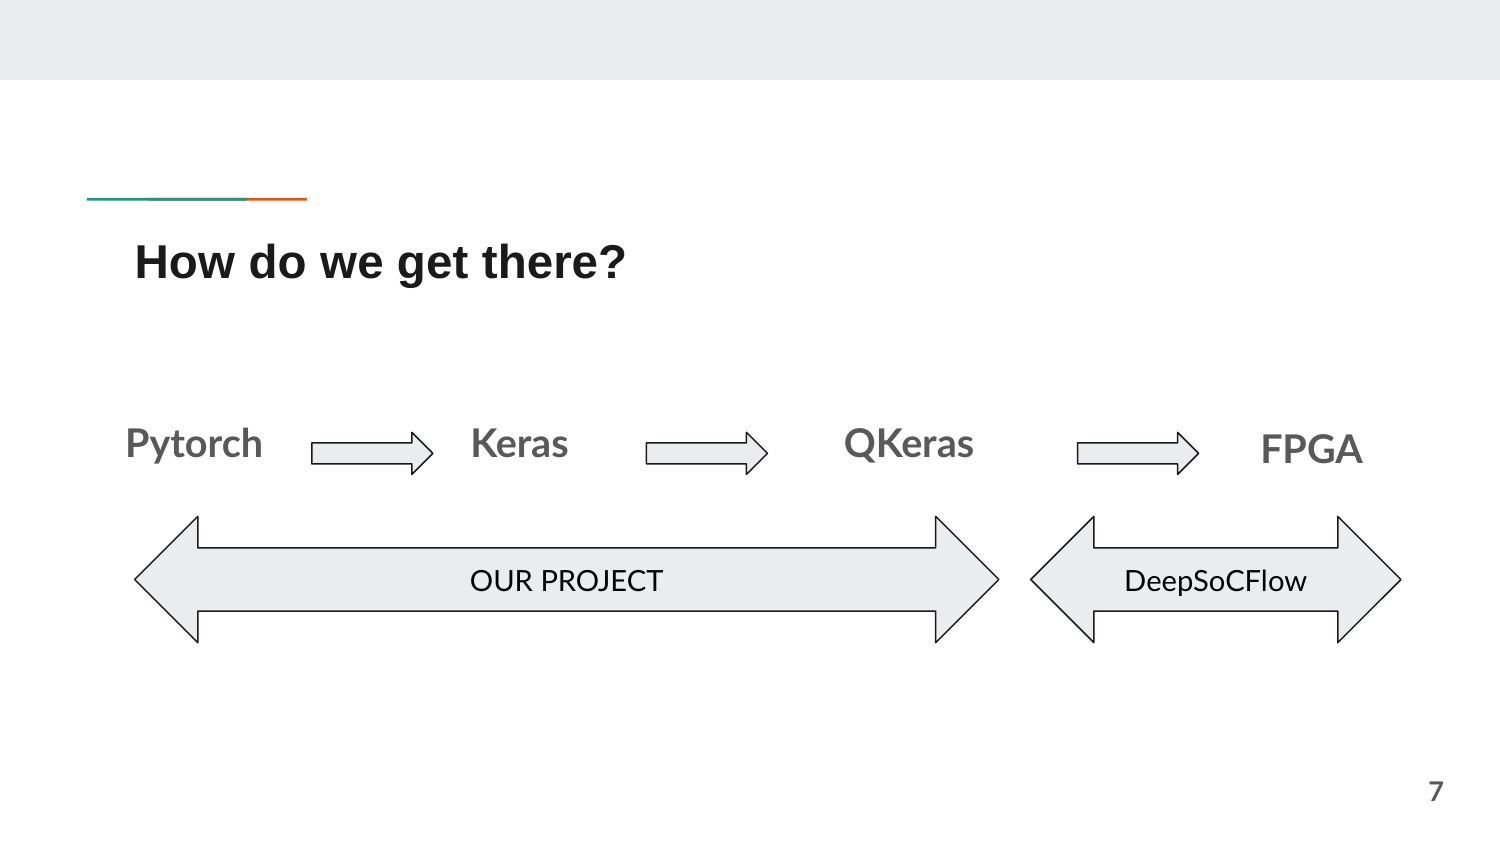

# How do we get there?
Pytorch
Keras
QKeras
FPGA

OUR PROJECT
DeepSoCFlow
7